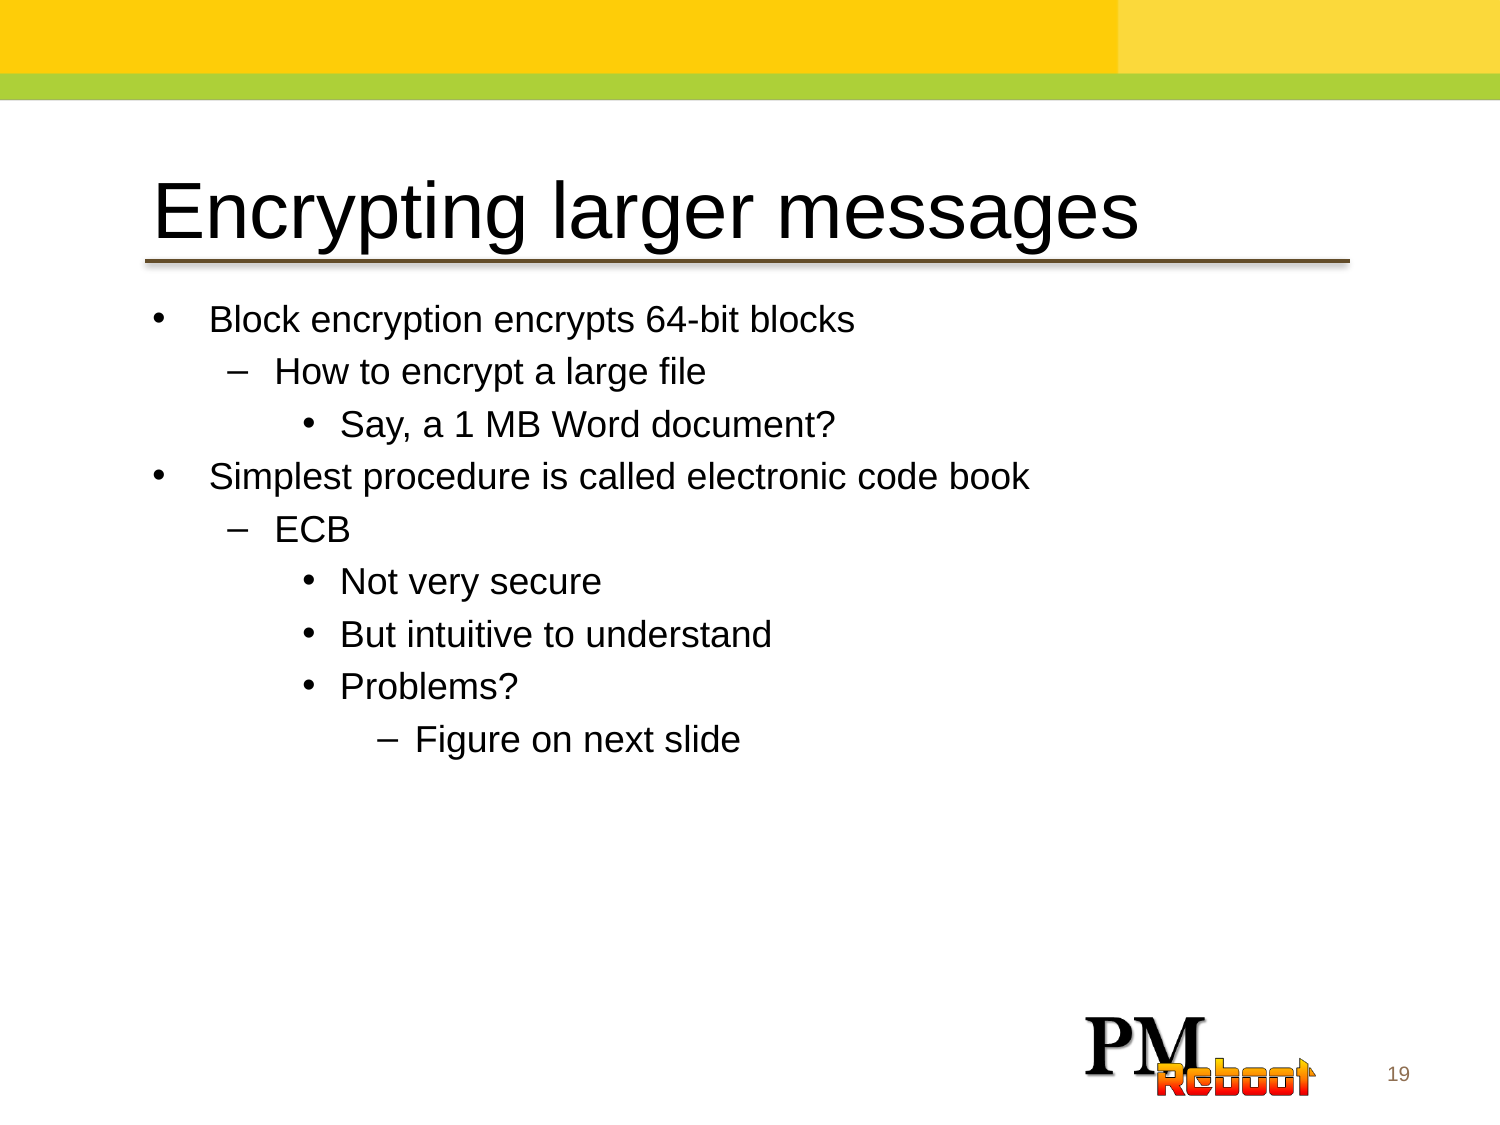

Encrypting larger messages
Block encryption encrypts 64-bit blocks
How to encrypt a large file
Say, a 1 MB Word document?
Simplest procedure is called electronic code book
ECB
Not very secure
But intuitive to understand
Problems?
Figure on next slide
19